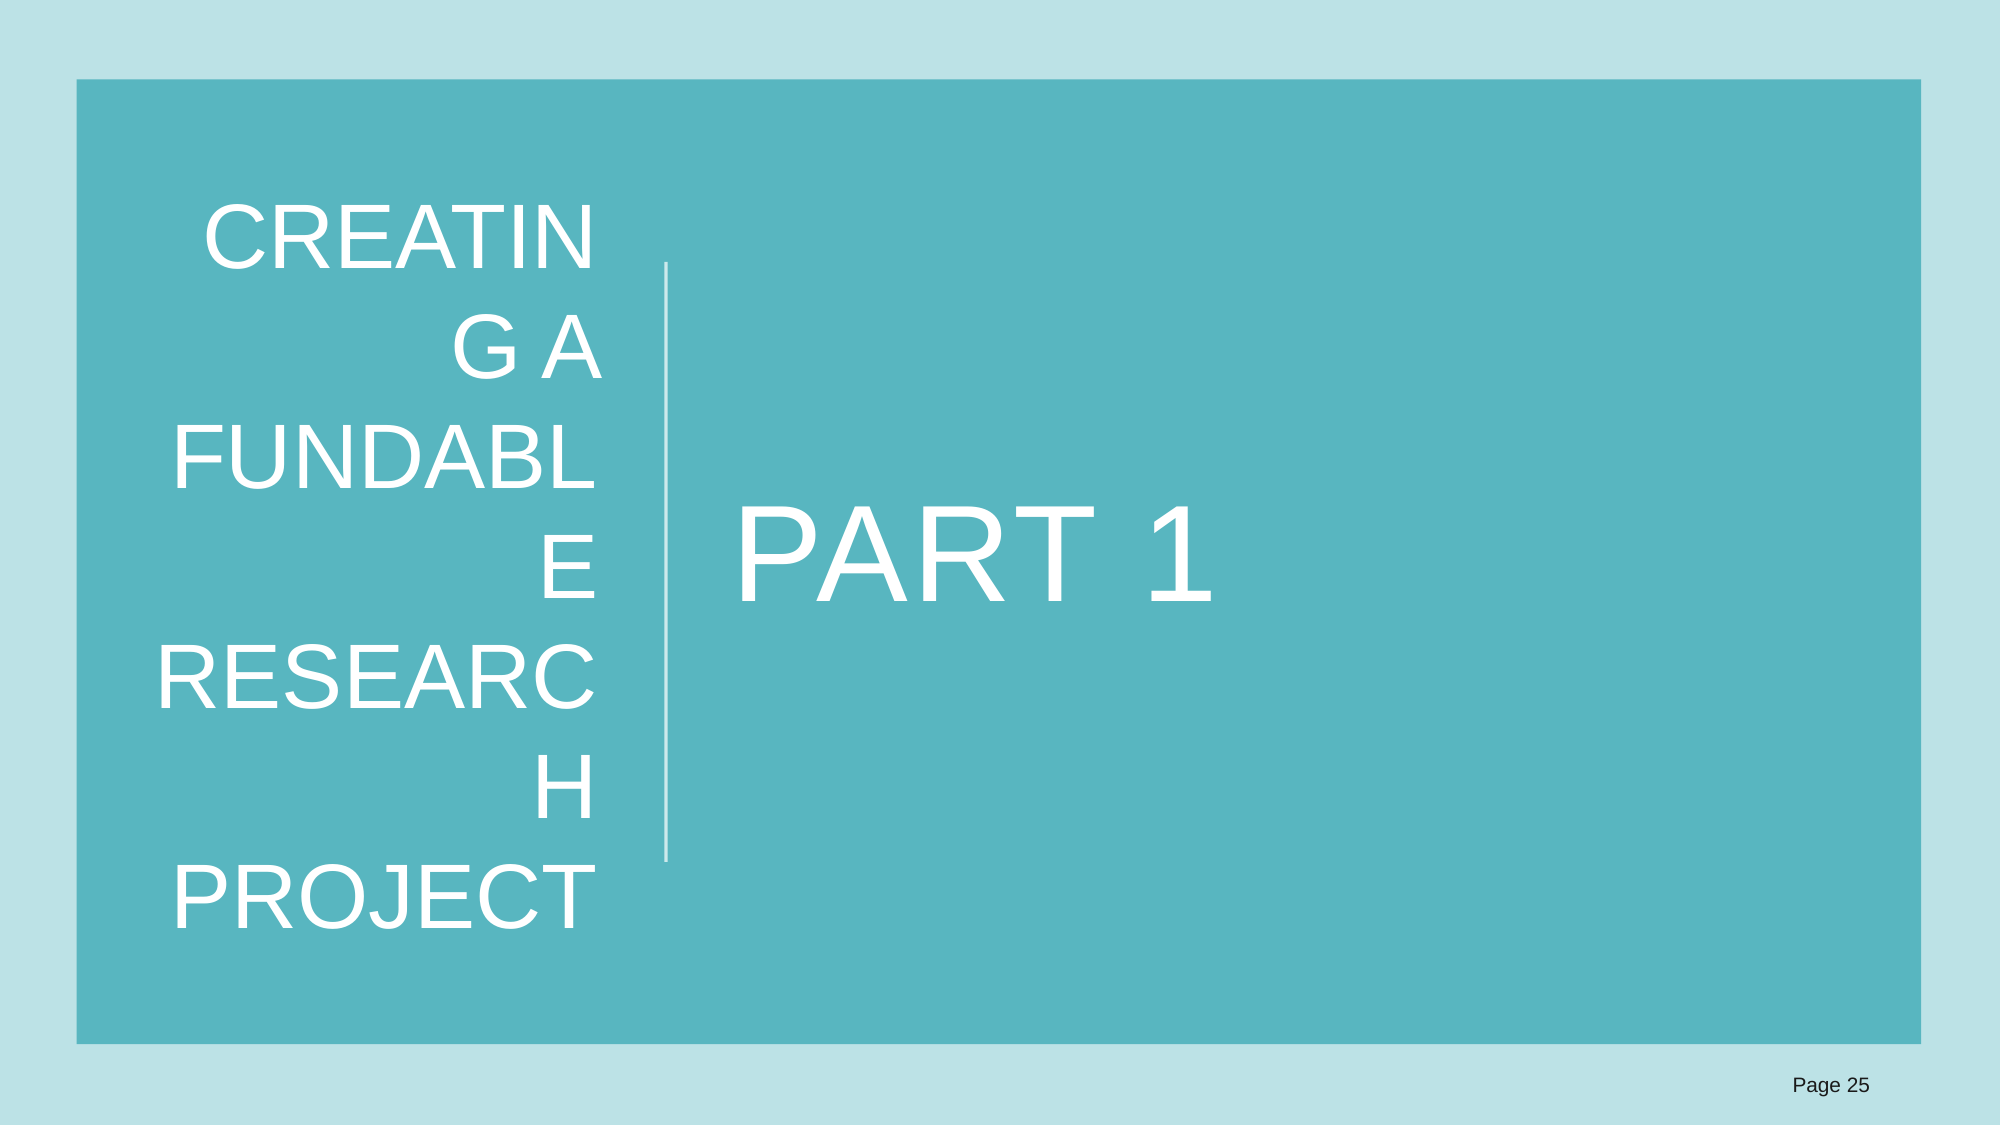

CREATING A FUNDABLE RESEARCH PROJECT
# PART 1

Page 25